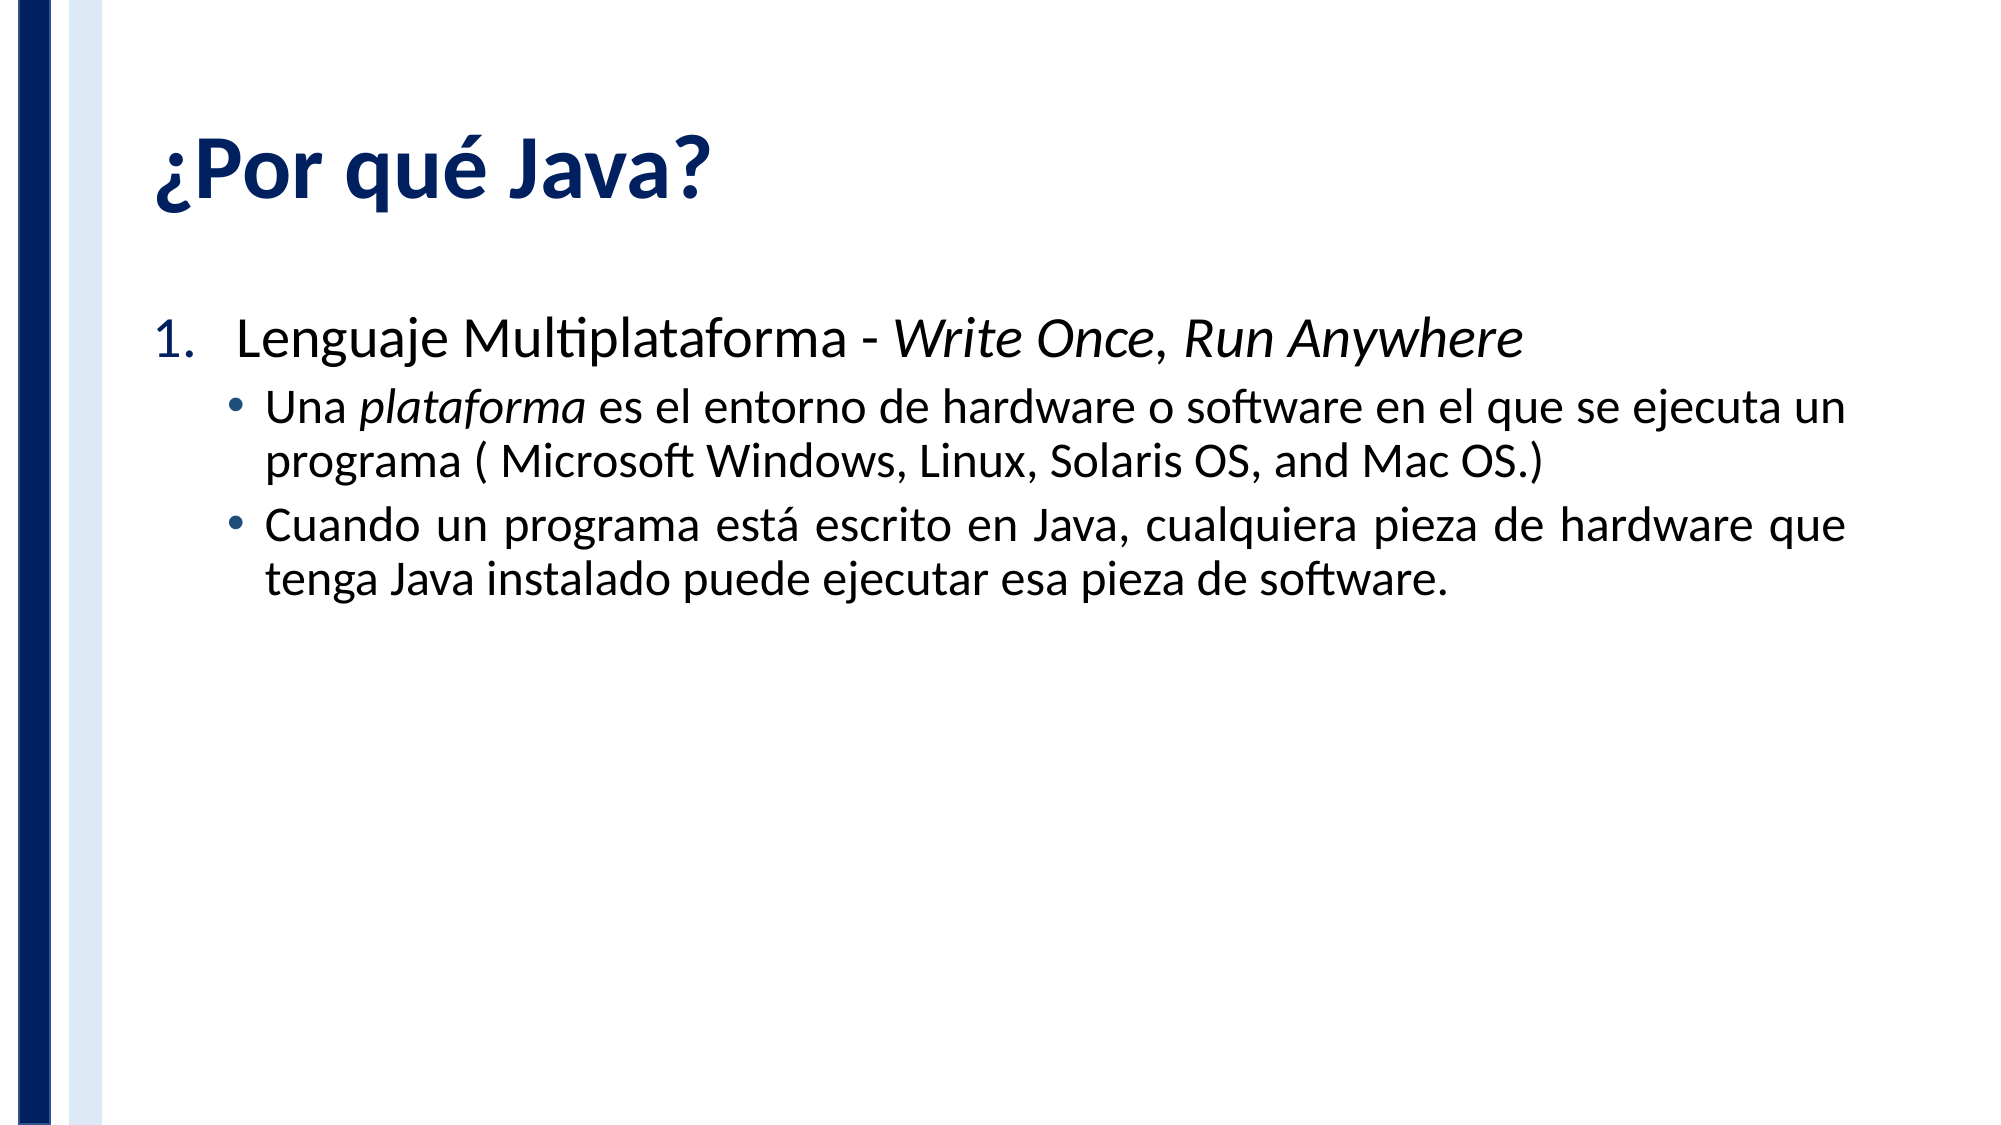

# ¿Por qué Java?
Lenguaje Multiplataforma - Write Once, Run Anywhere
Una plataforma es el entorno de hardware o software en el que se ejecuta un programa ( Microsoft Windows, Linux, Solaris OS, and Mac OS.)
Cuando un programa está escrito en Java, cualquiera pieza de hardware que tenga Java instalado puede ejecutar esa pieza de software.